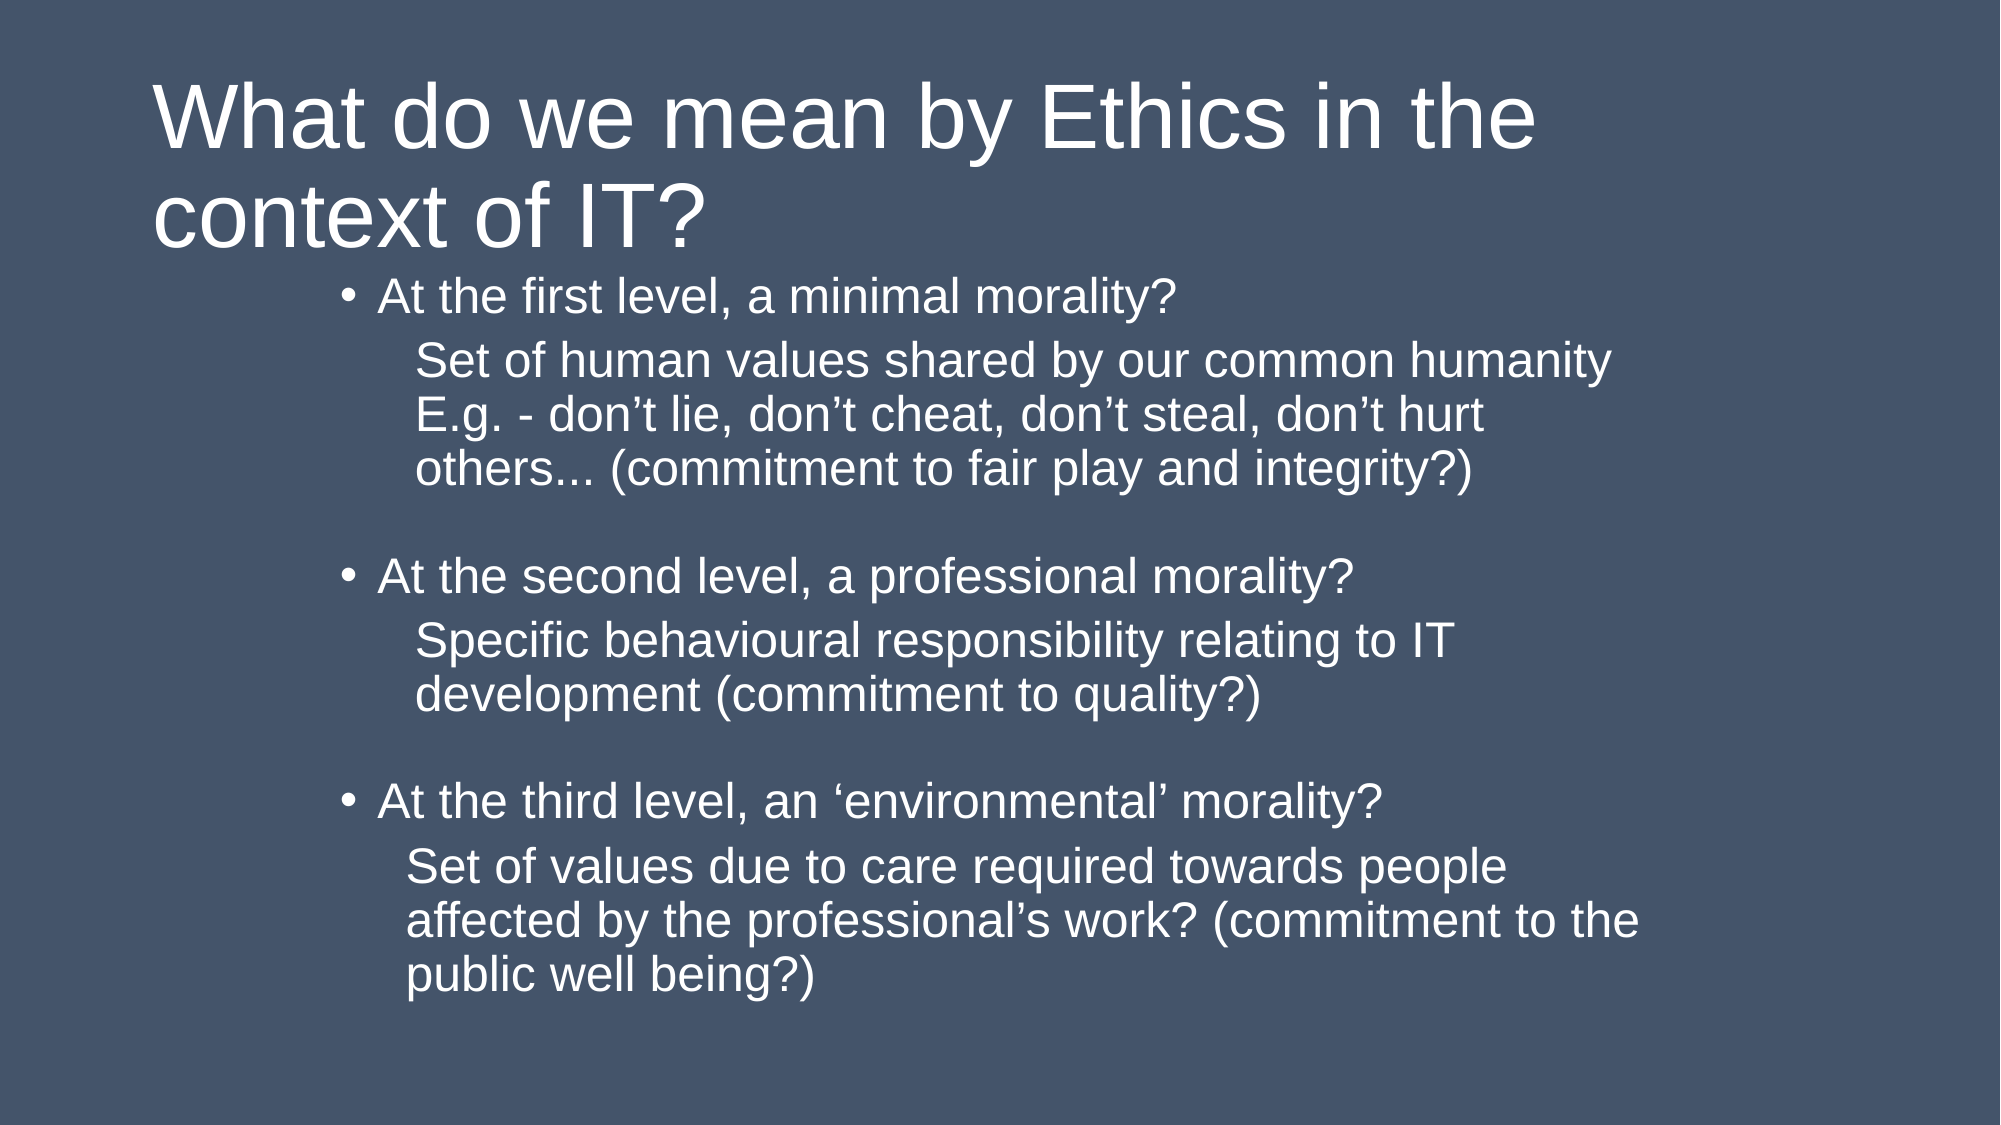

# What do we mean by Ethics in the context of IT?
At the first level, a minimal morality?
Set of human values shared by our common humanity  E.g. - don’t lie, don’t cheat, don’t steal, don’t hurt others... (commitment to fair play and integrity?)

At the second level, a professional morality?
Specific behavioural responsibility relating to IT development (commitment to quality?)

At the third level, an ‘environmental’ morality?
Set of values due to care required towards people affected by the professional’s work? (commitment to the public well being?)